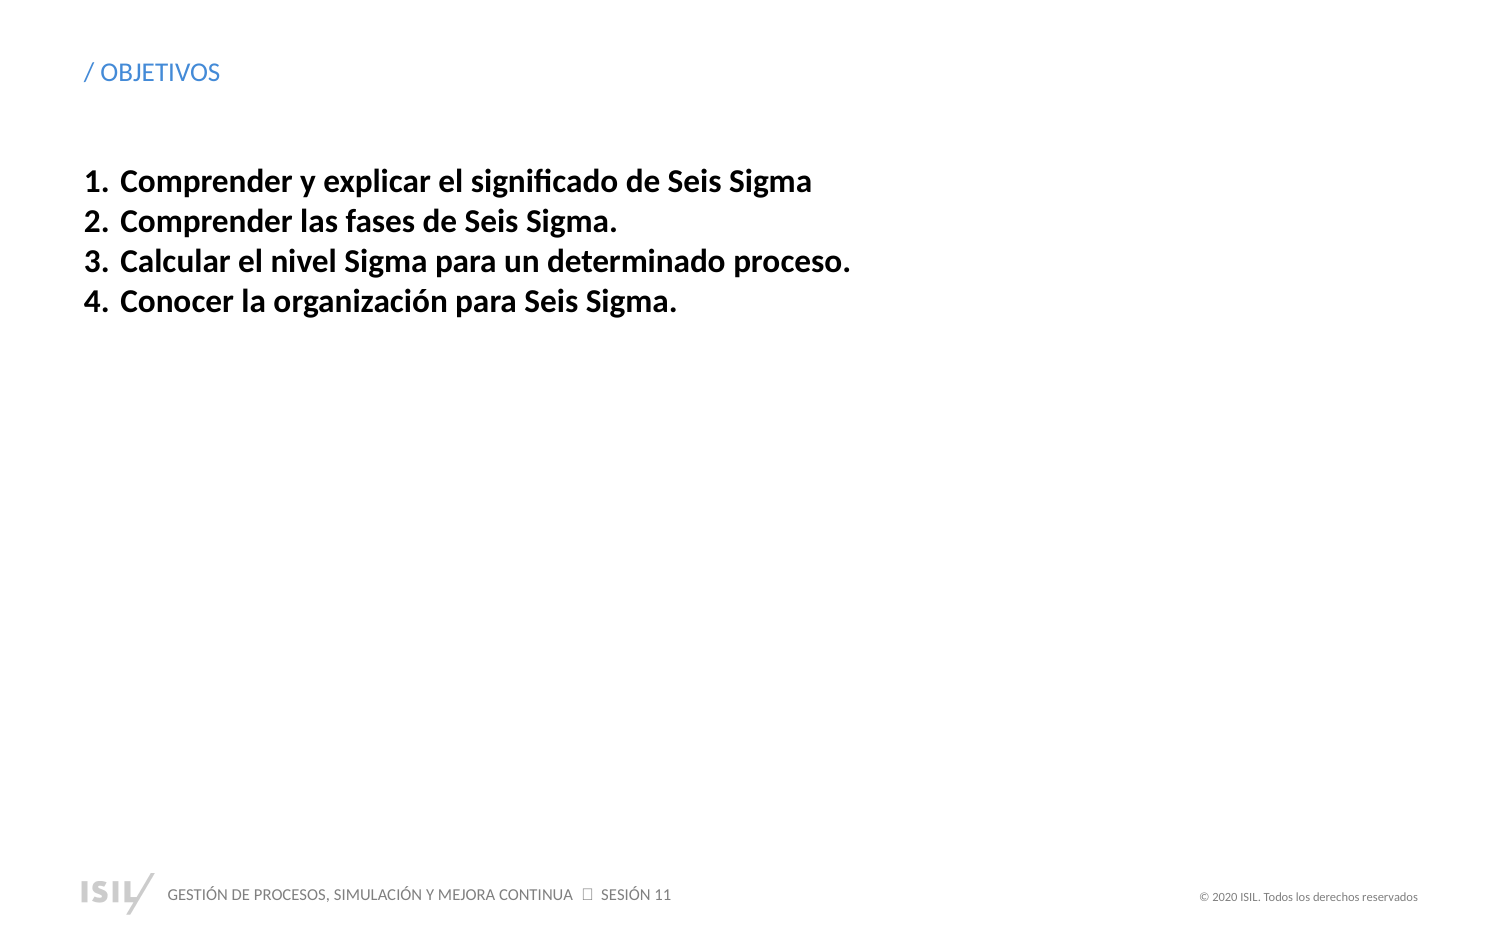

/ OBJETIVOS
Comprender y explicar el significado de Seis Sigma
Comprender las fases de Seis Sigma.
Calcular el nivel Sigma para un determinado proceso.
Conocer la organización para Seis Sigma.